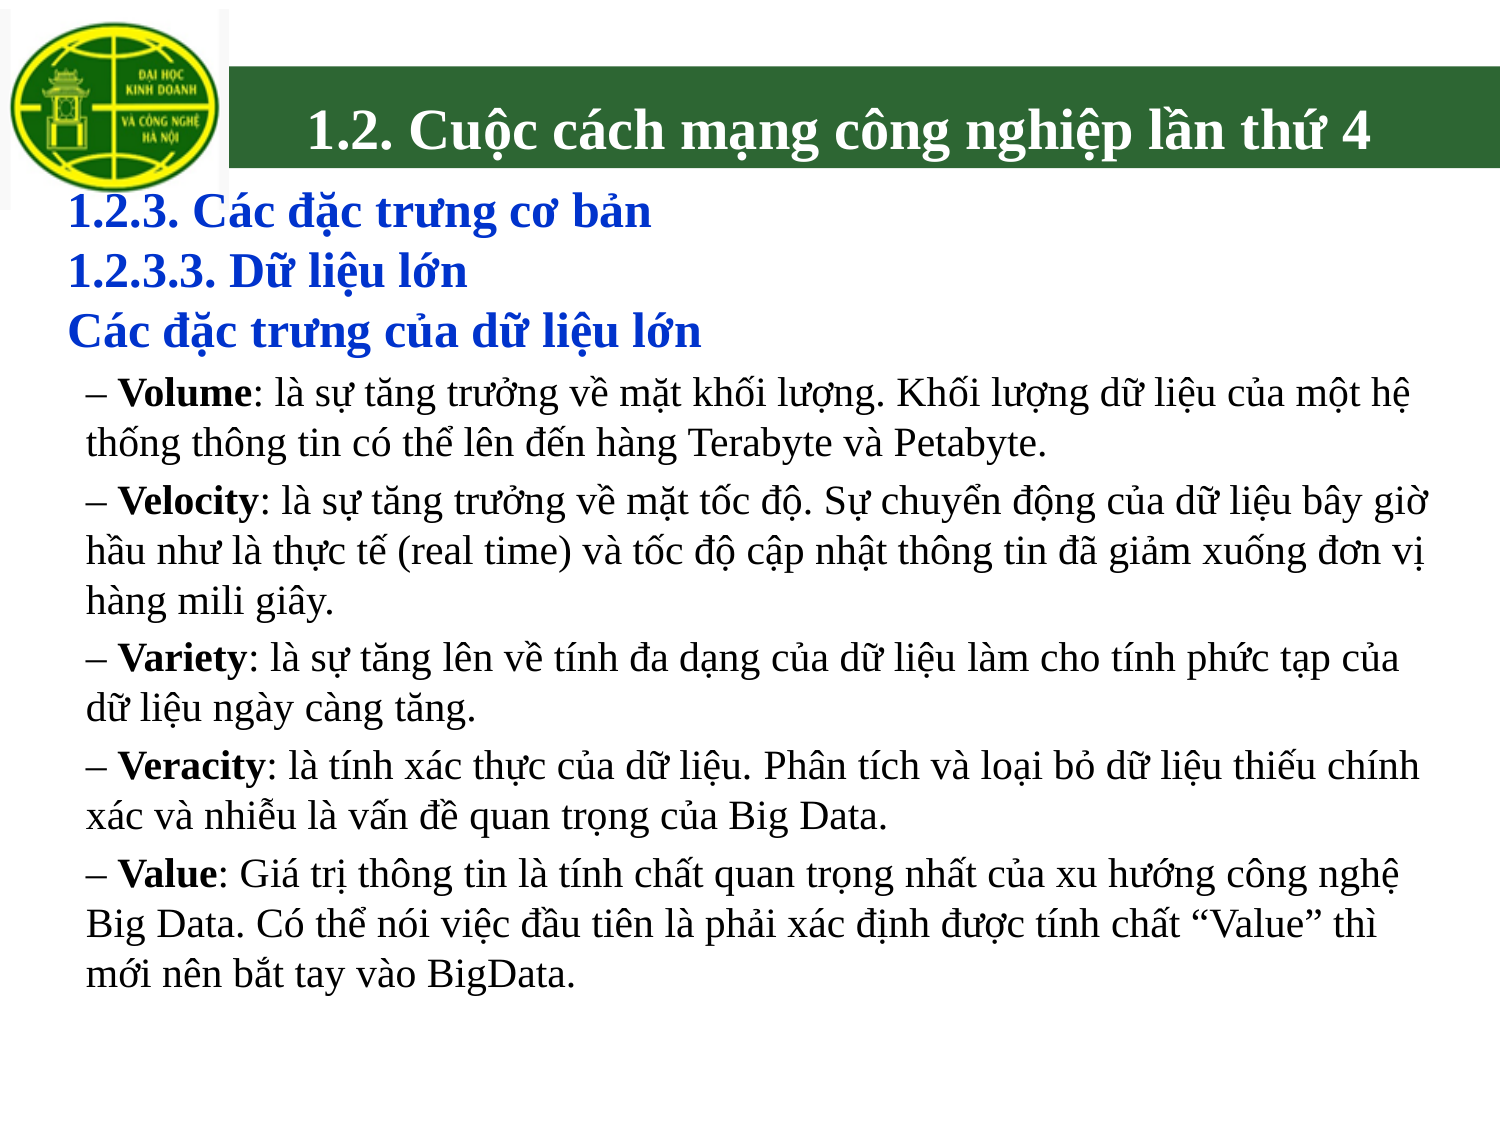

# 1.2. Cuộc cách mạng công nghiệp lần thứ 4
1.2.3. Các đặc trưng cơ bản
1.2.3.3. Dữ liệu lớn
Các đặc trưng của dữ liệu lớn
– Volume: là sự tăng trưởng về mặt khối lượng. Khối lượng dữ liệu của một hệ thống thông tin có thể lên đến hàng Terabyte và Petabyte.
– Velocity: là sự tăng trưởng về mặt tốc độ. Sự chuyển động của dữ liệu bây giờ hầu như là thực tế (real time) và tốc độ cập nhật thông tin đã giảm xuống đơn vị hàng mili giây.
– Variety: là sự tăng lên về tính đa dạng của dữ liệu làm cho tính phức tạp của dữ liệu ngày càng tăng.
– Veracity: là tính xác thực của dữ liệu. Phân tích và loại bỏ dữ liệu thiếu chính xác và nhiễu là vấn đề quan trọng của Big Data.
– Value: Giá trị thông tin là tính chất quan trọng nhất của xu hướng công nghệ Big Data. Có thể nói việc đầu tiên là phải xác định được tính chất “Value” thì mới nên bắt tay vào BigData.